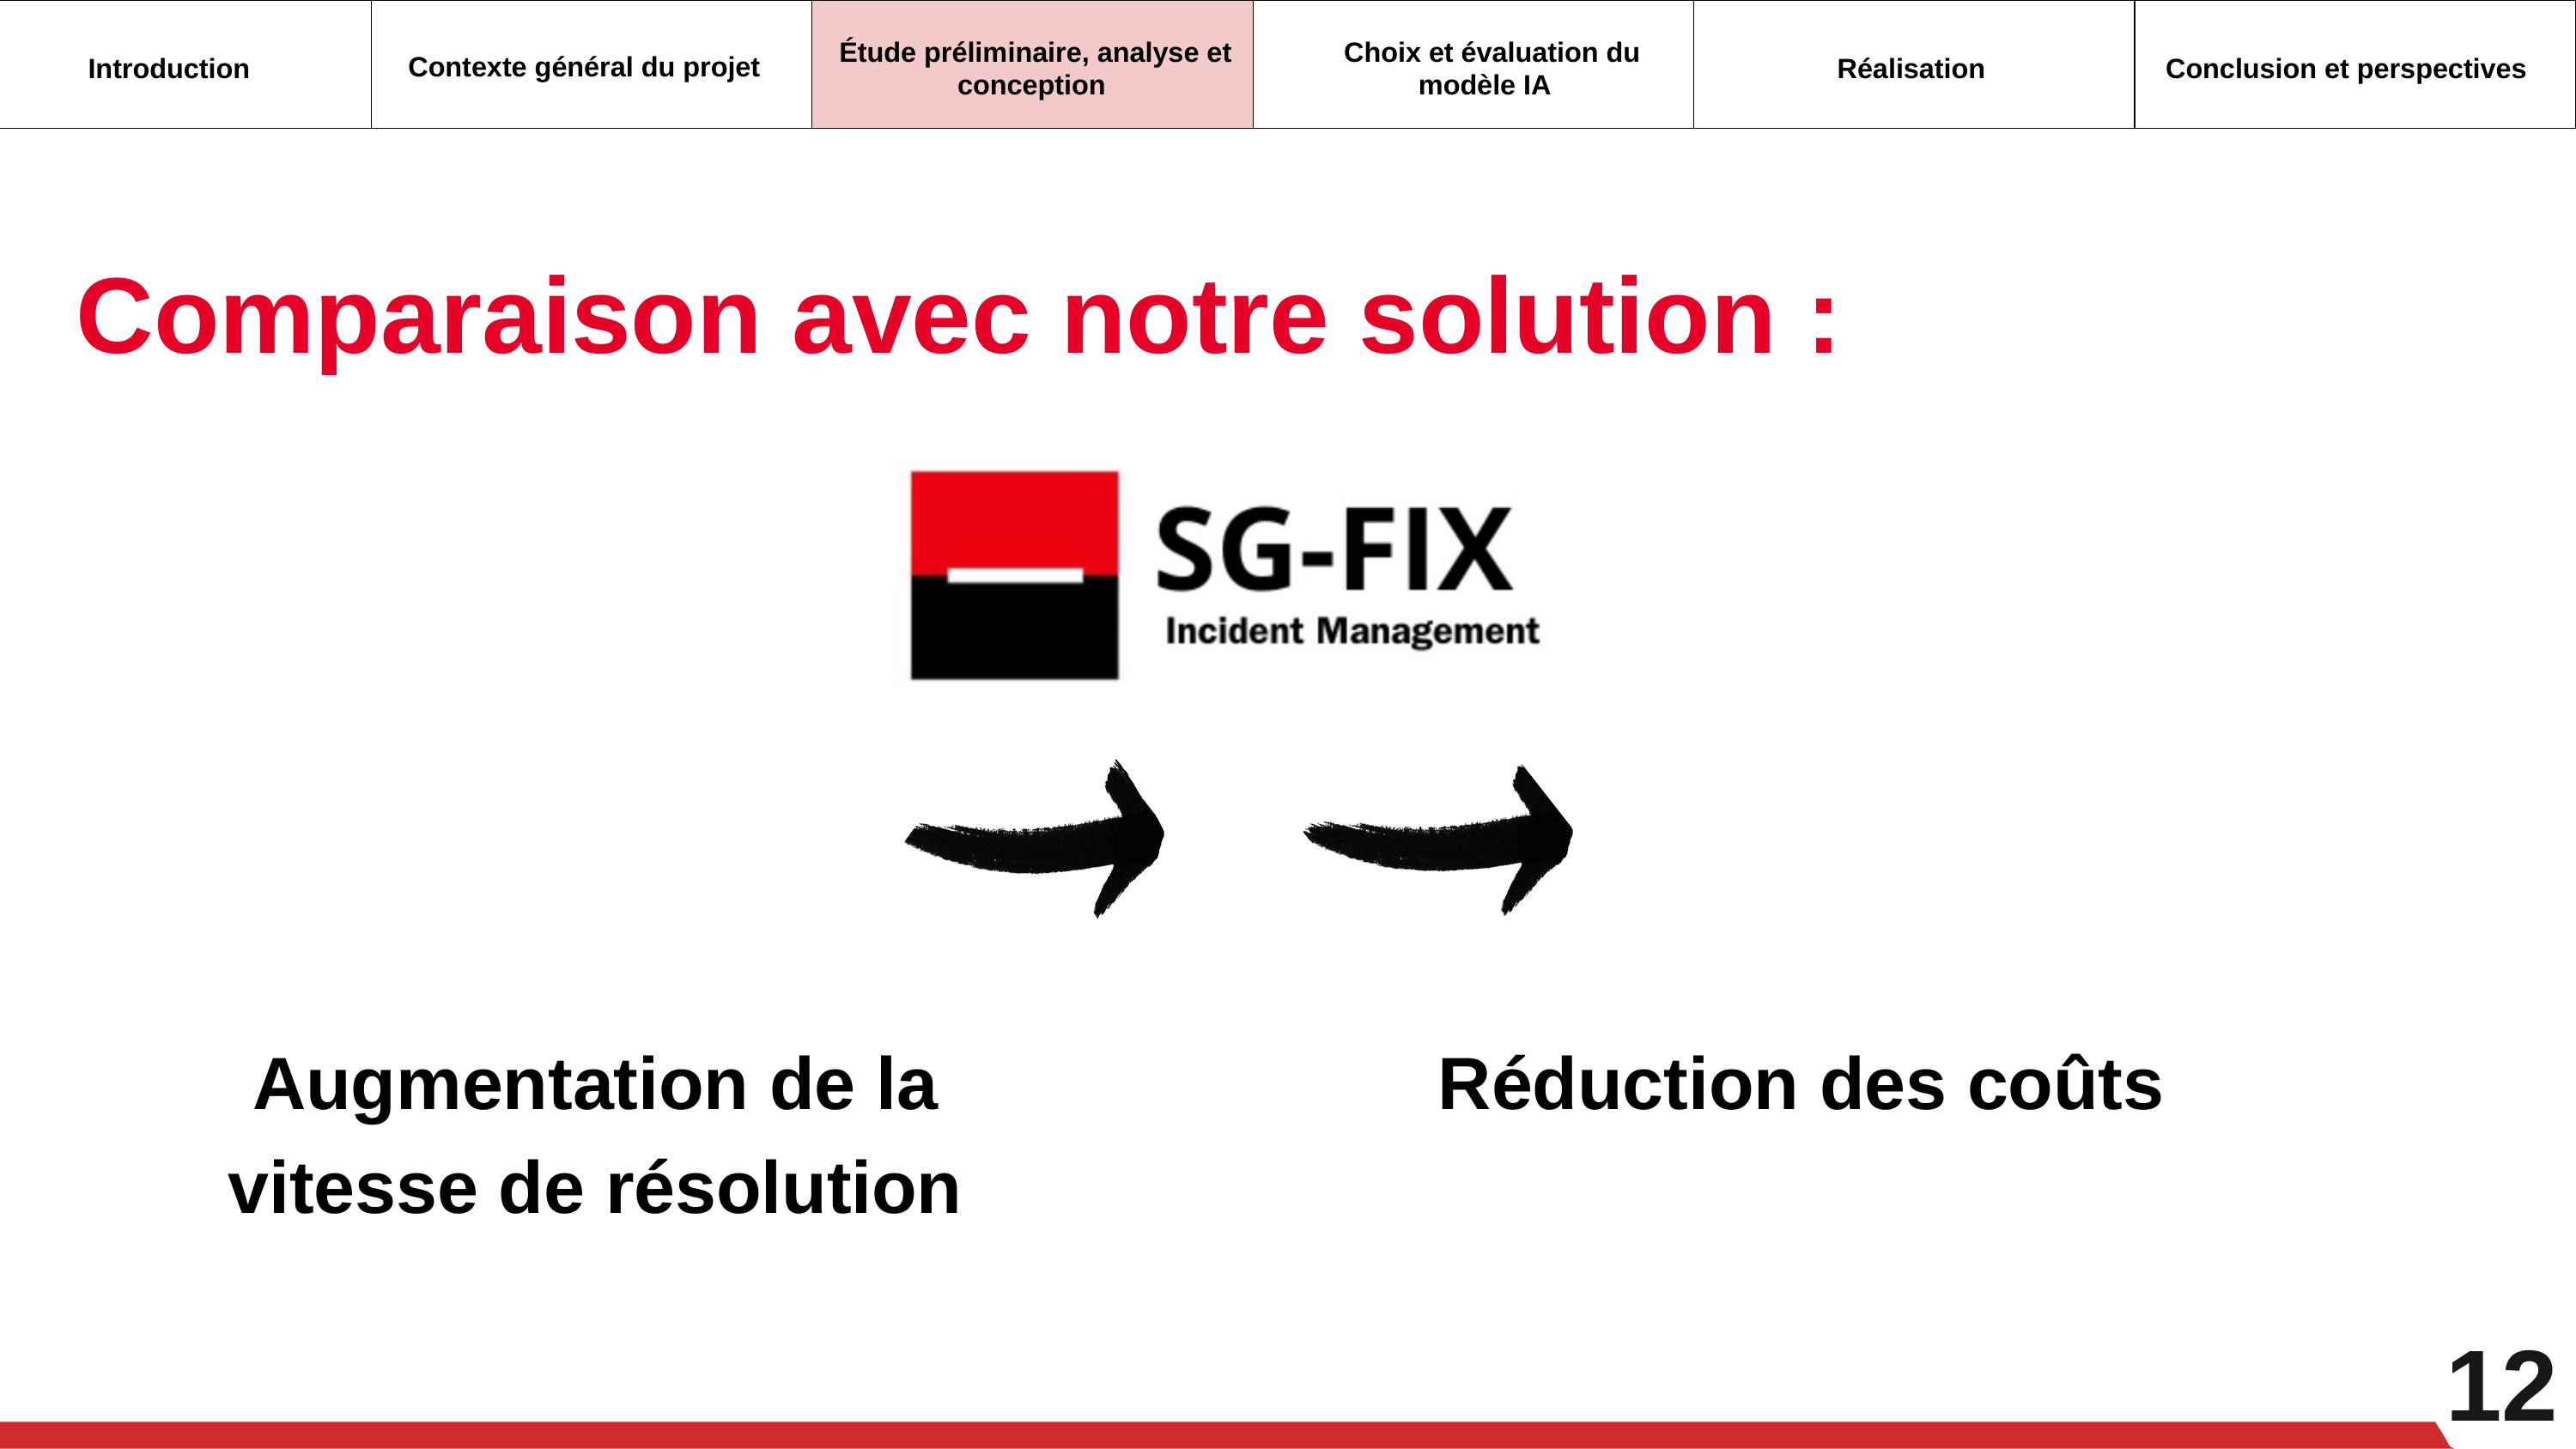

Étude préliminaire, analyse et conception
Choix et évaluation du modèle IA
Contexte général du projet
Introduction
Réalisation
Conclusion et perspectives
Comparaison avec notre solution :

Augmentation de la vitesse de résolution
 Réduction des coûts
12